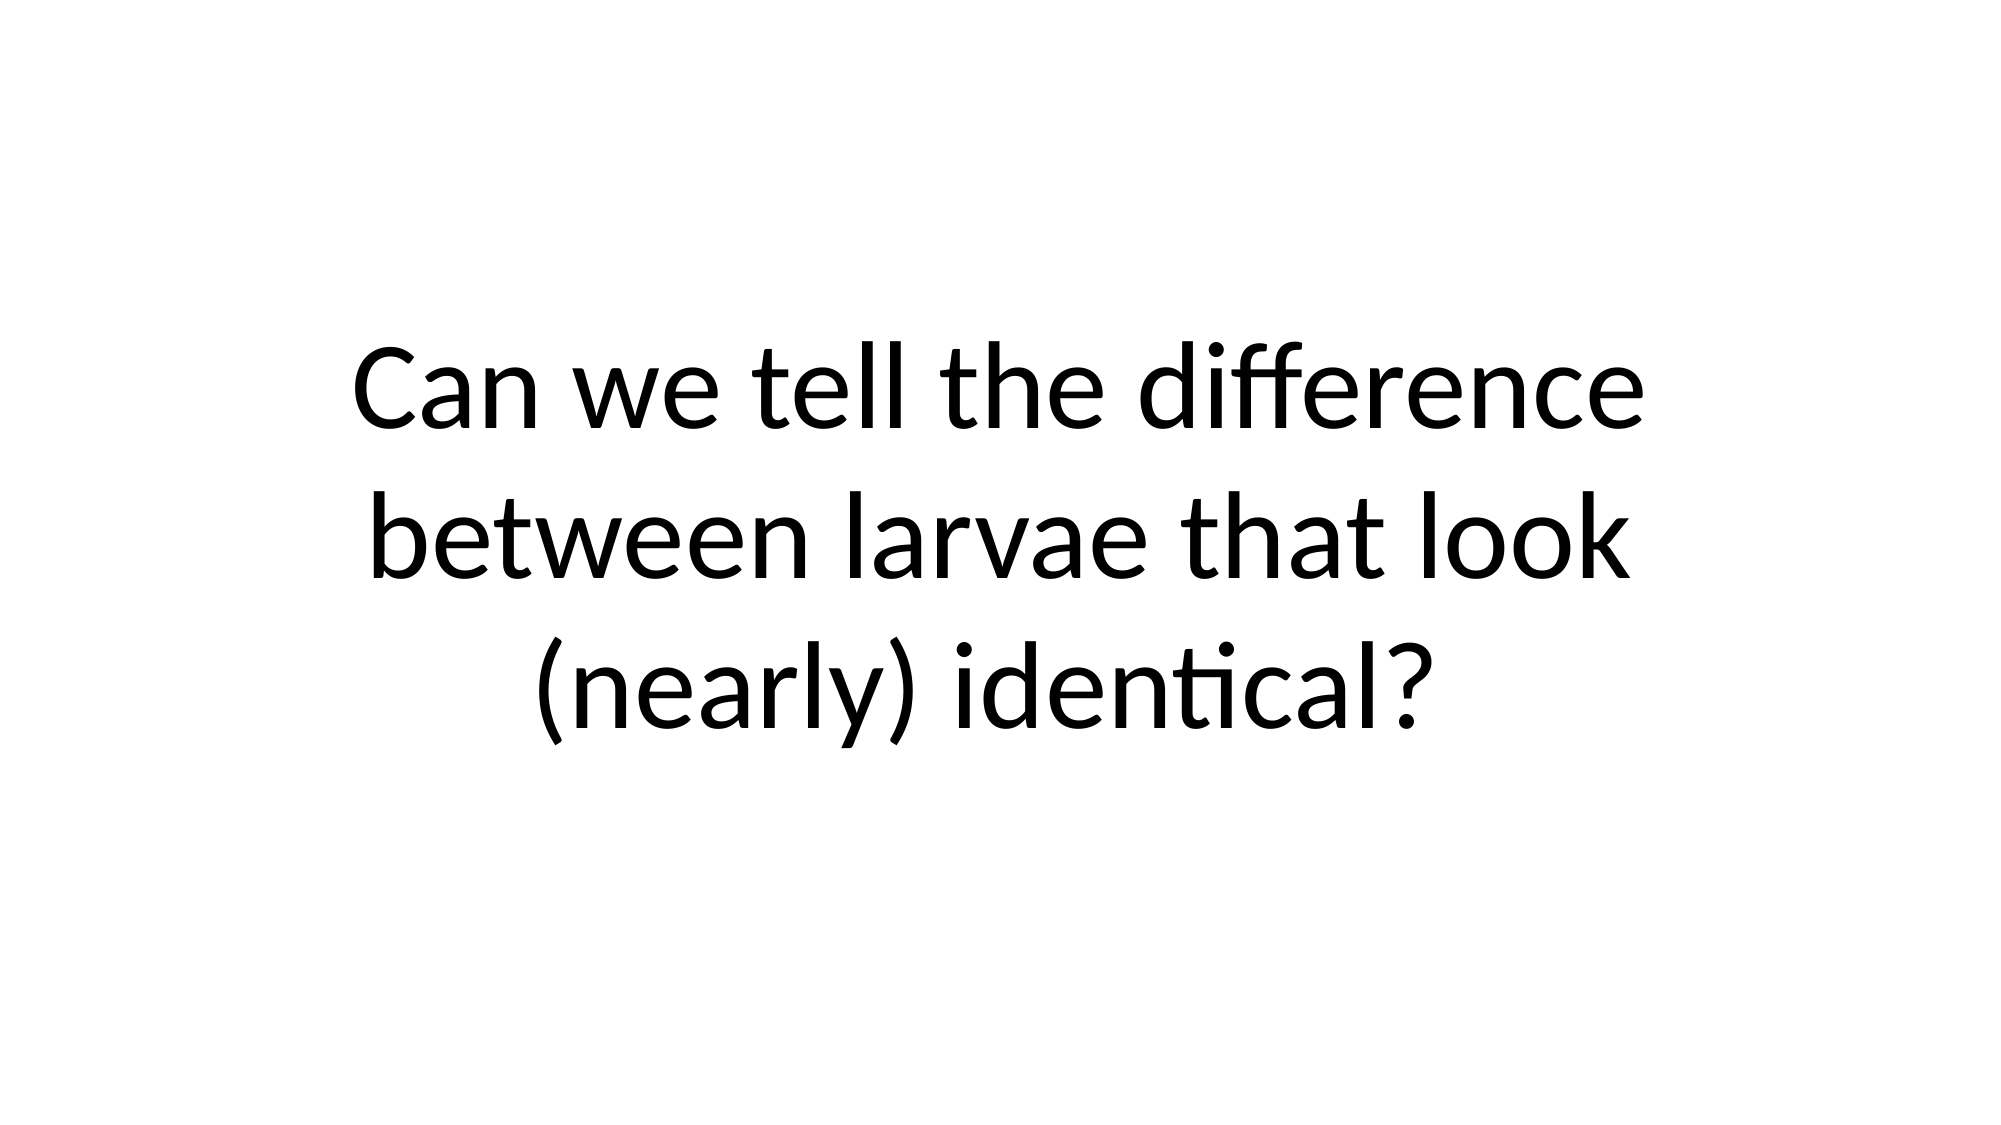

Can we tell the difference between larvae that look (nearly) identical?